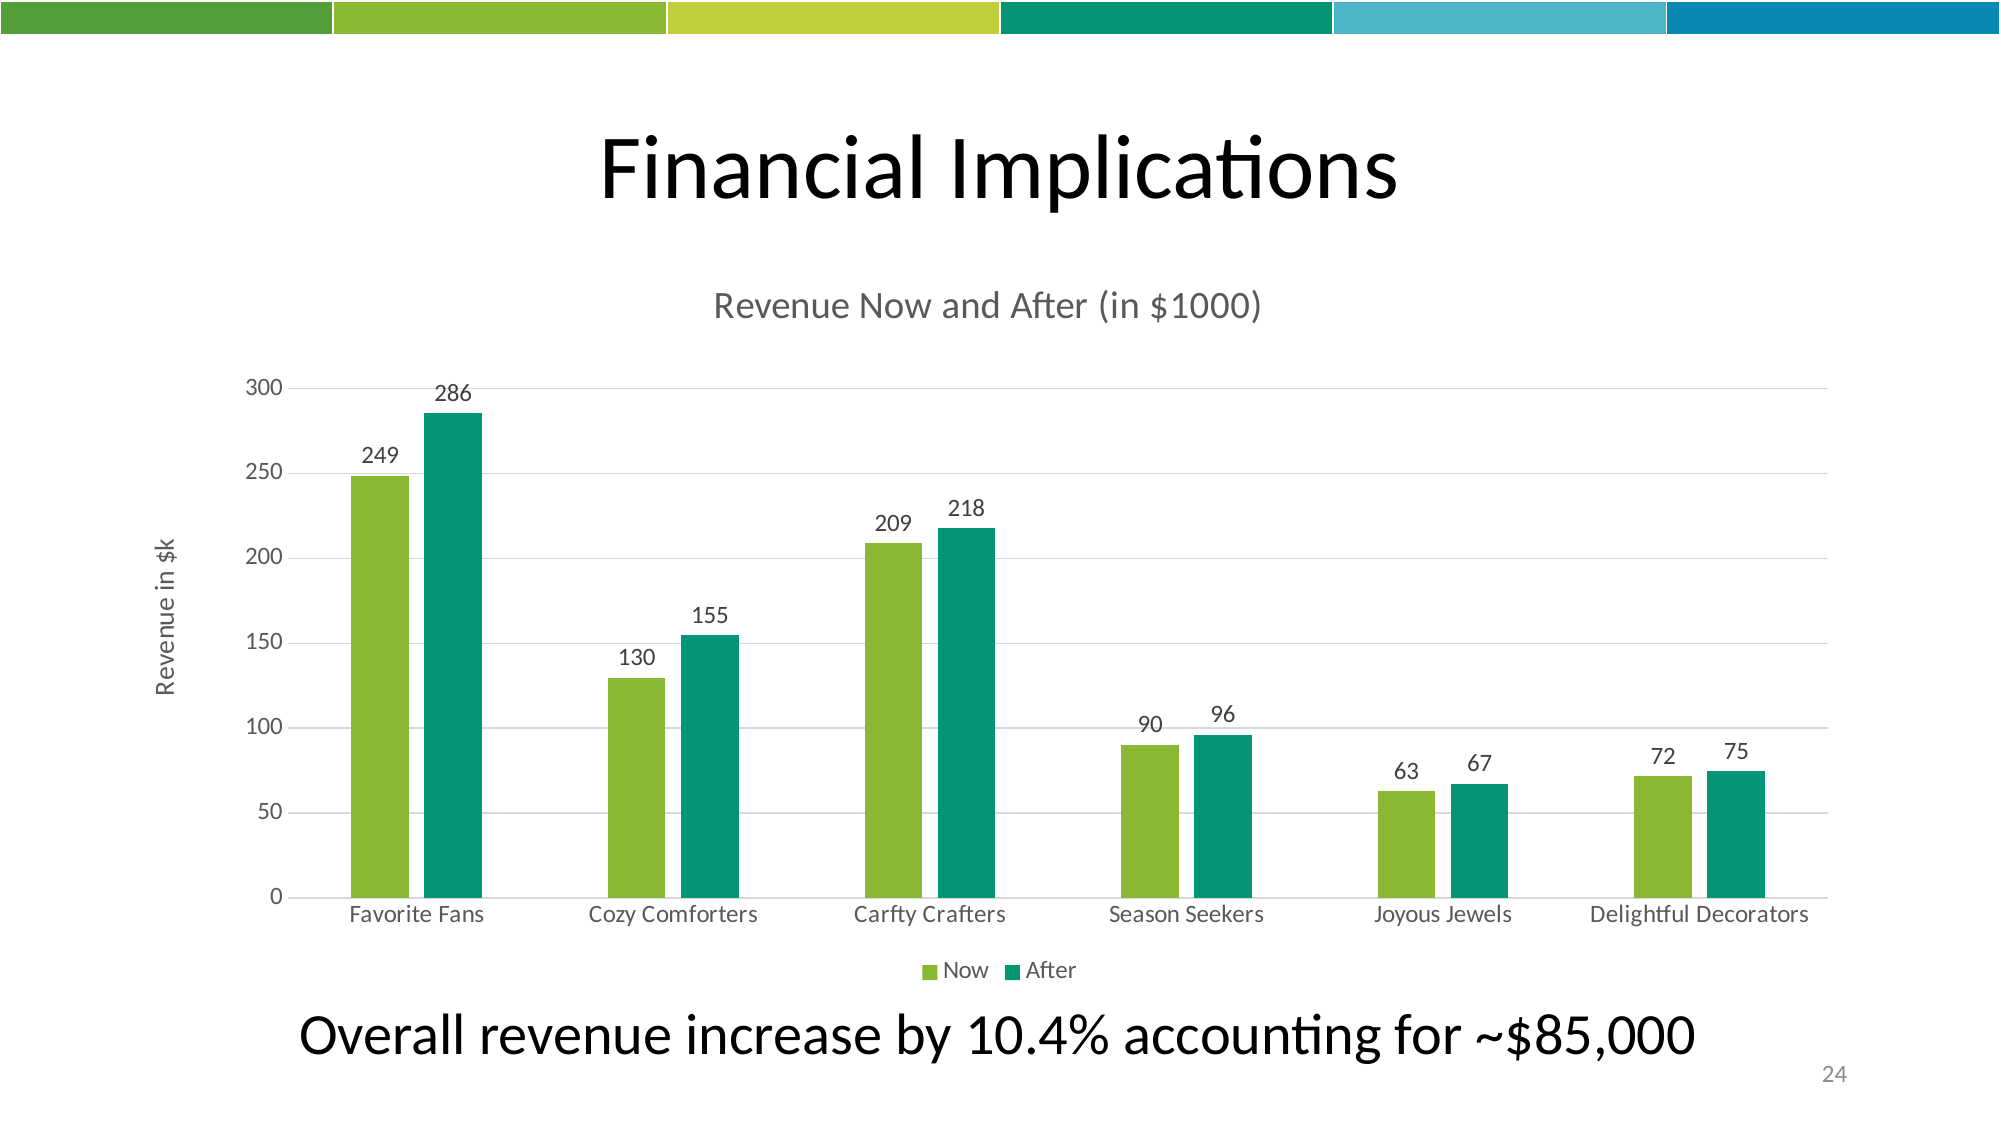

|  |  |  |  |  |  |
| --- | --- | --- | --- | --- | --- |
# Financial Implications

### Chart: Revenue Now and After (in $1000)

| Category | Now | After |
|---|---|---|
| Favorite Fans | 248.75517000000002 | 285.59517000000005 |
| Cozy Comforters | 129.60243 | 154.65143 |
| Carfty Crafters | 208.99825 | 217.85425 |
| Season Seekers | 90.04992 | 96.17892 |
| Joyous Jewels | 62.756980000000006 | 67.11998000000001 |
| Delightful Decorators | 71.56363999999999 | 74.50164 |
Overall revenue increase by 10.4% accounting for ~$85,000
24